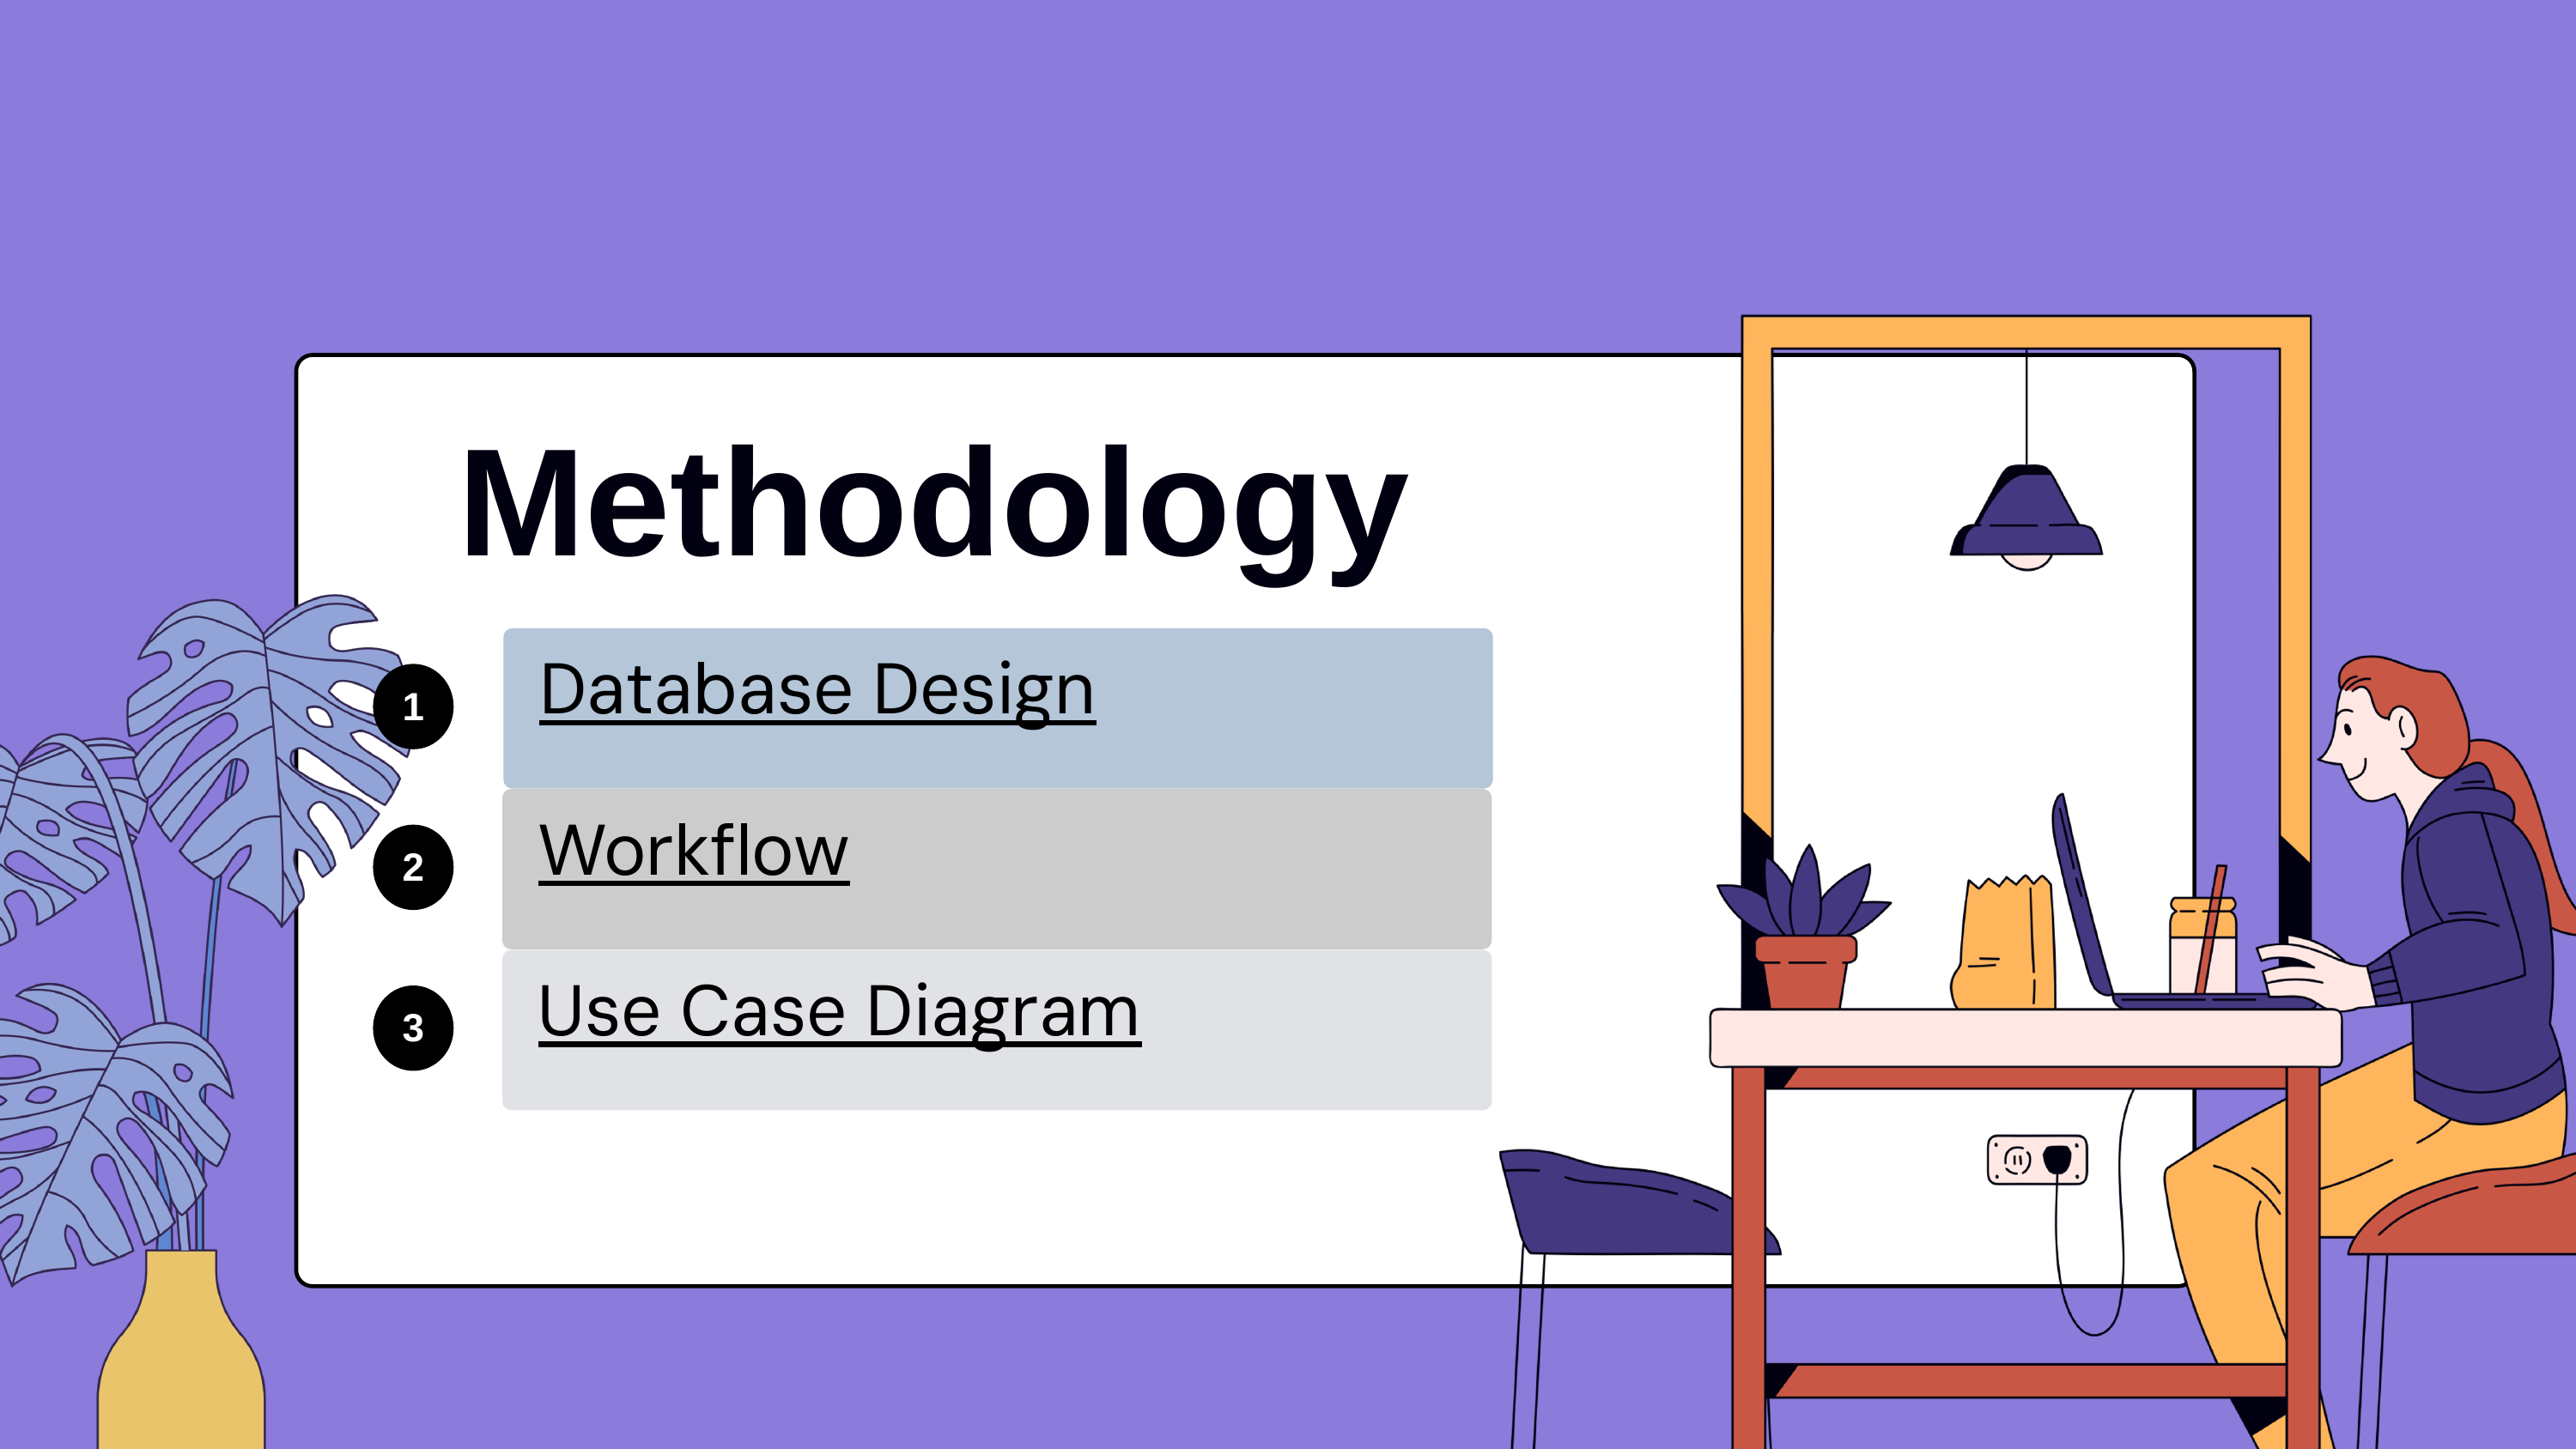

Methodology

Database Design

1

Workflow

2

Use Case Diagram

3